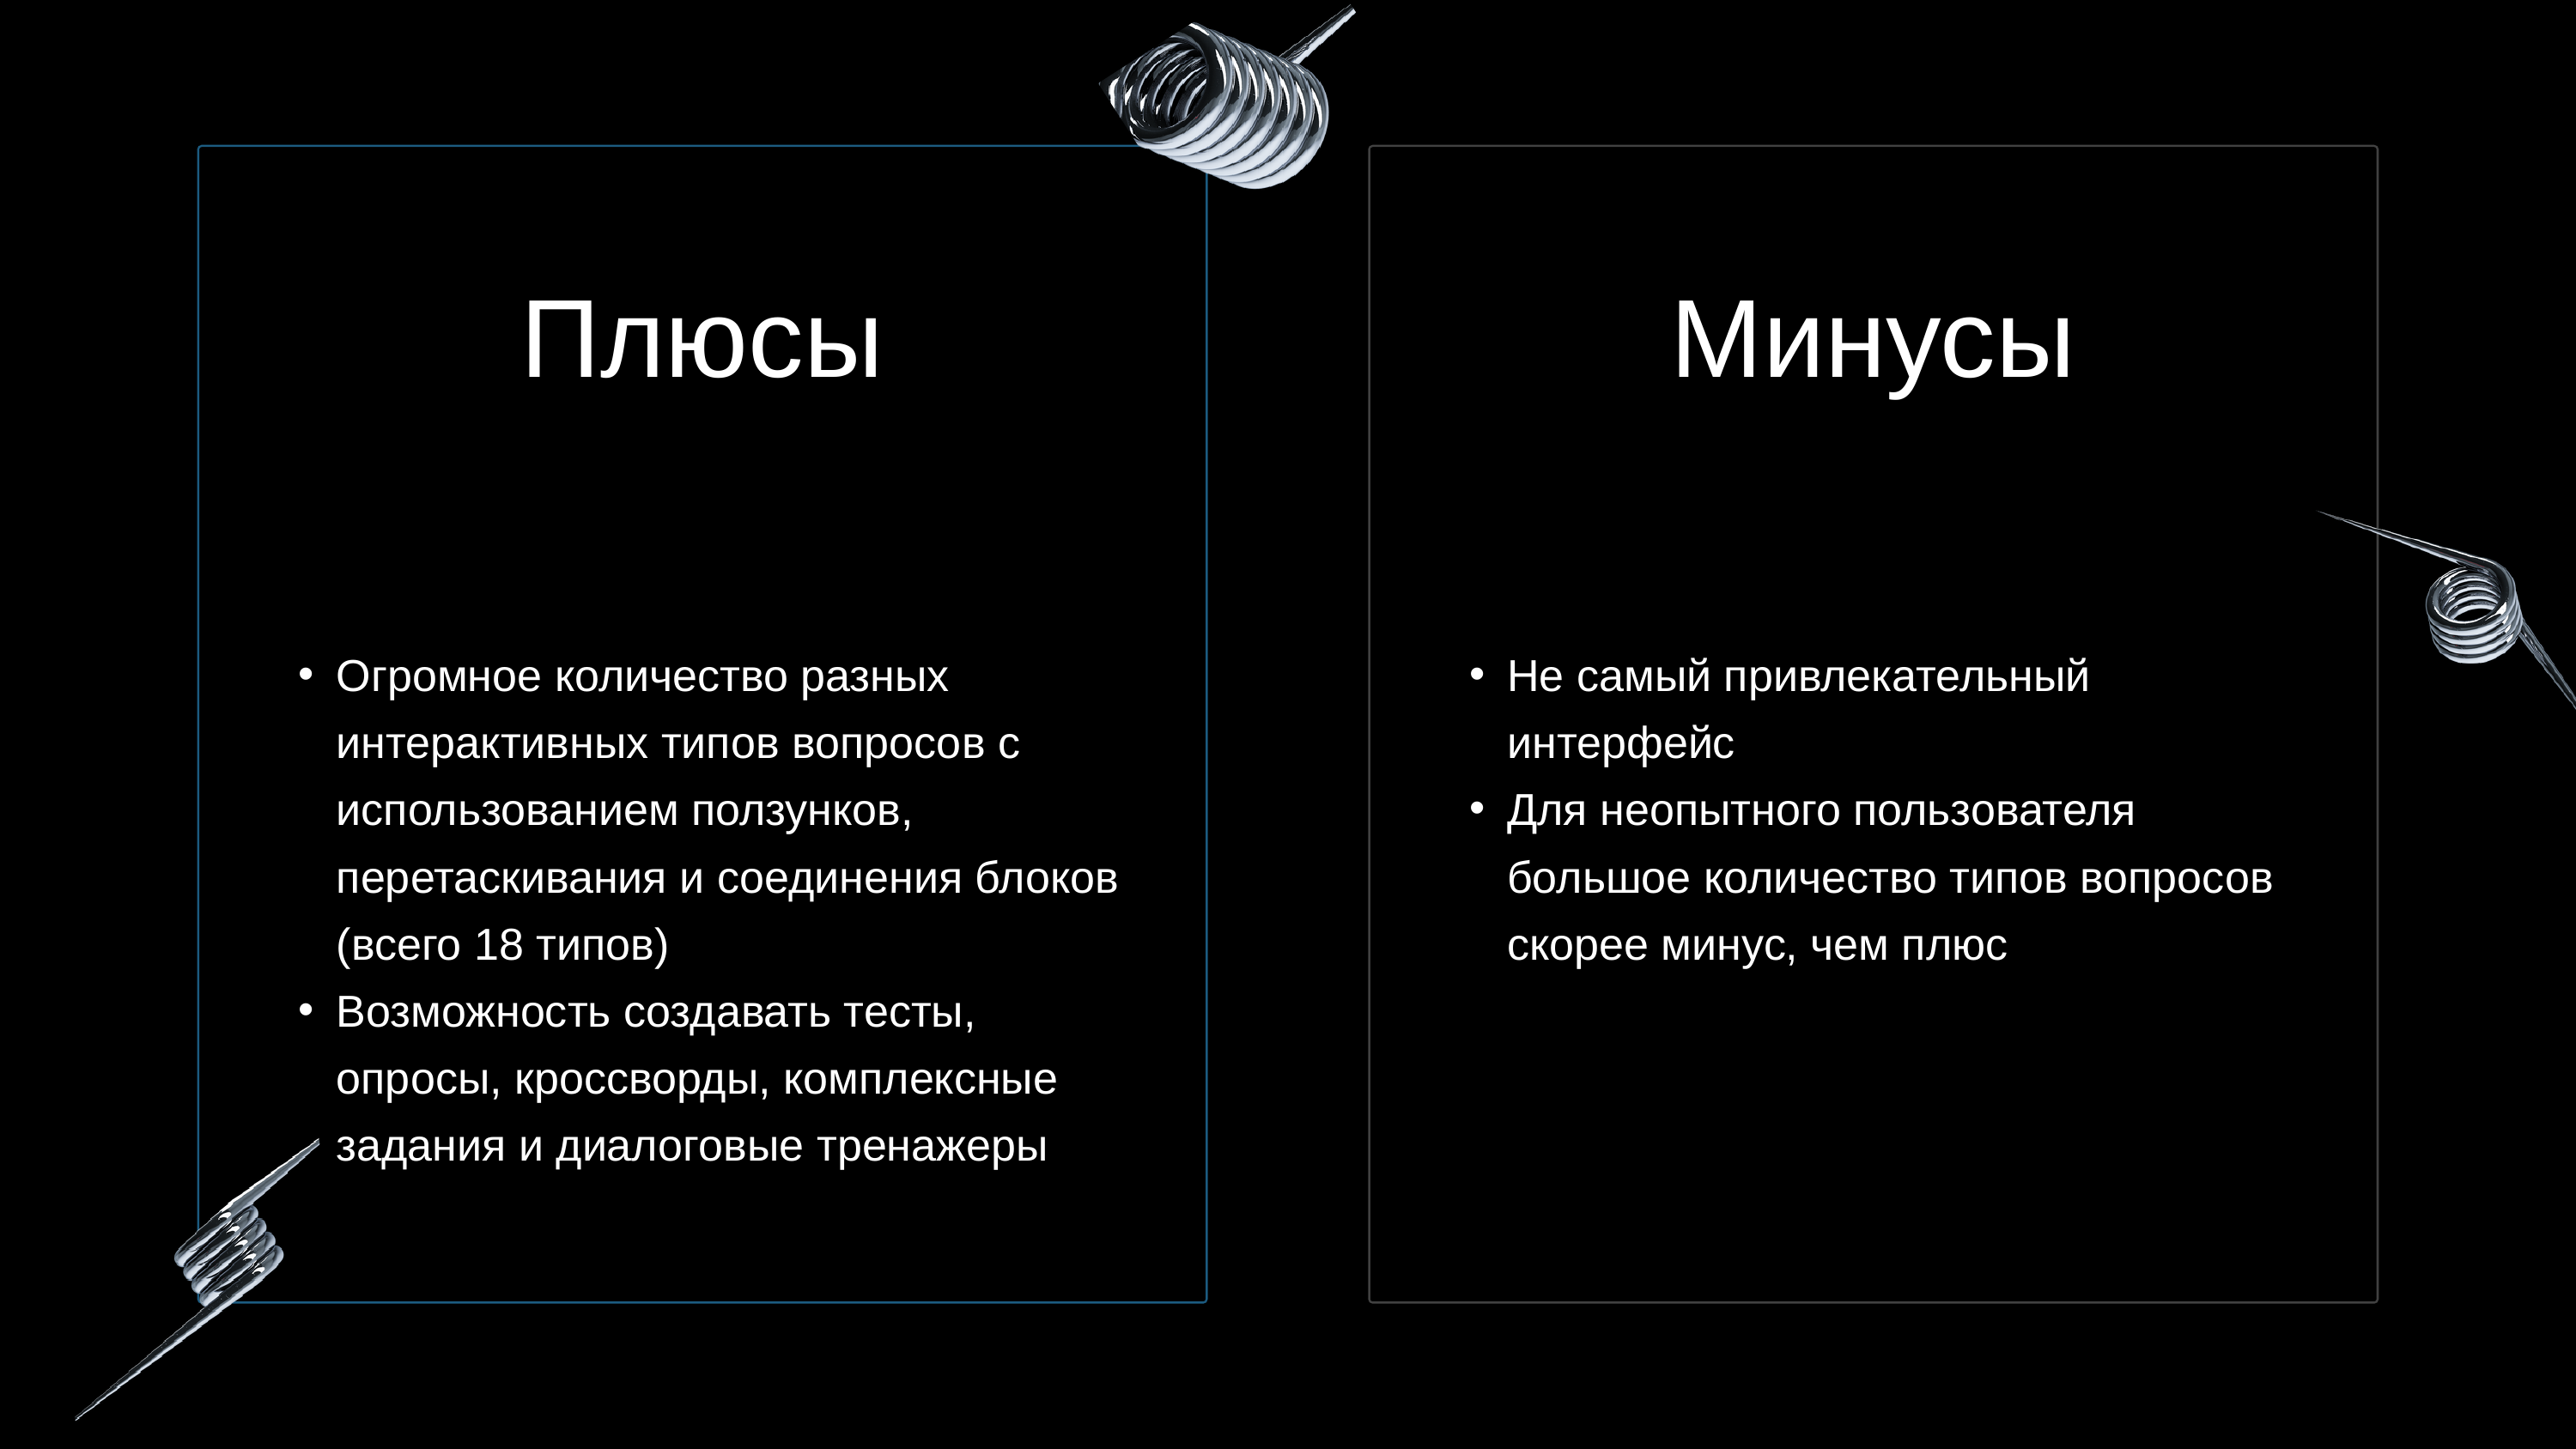

Плюсы
Минусы

Огромное количество разных интерактивных типов вопросов с использованием ползунков, перетаскивания и соединения блоков (всего 18 типов)
Возможность создавать тесты, опросы, кроссворды, комплексные задания и диалоговые тренажеры
Не самый привлекательный интерфейс
Для неопытного пользователя большое количество типов вопросов скорее минус, чем плюс